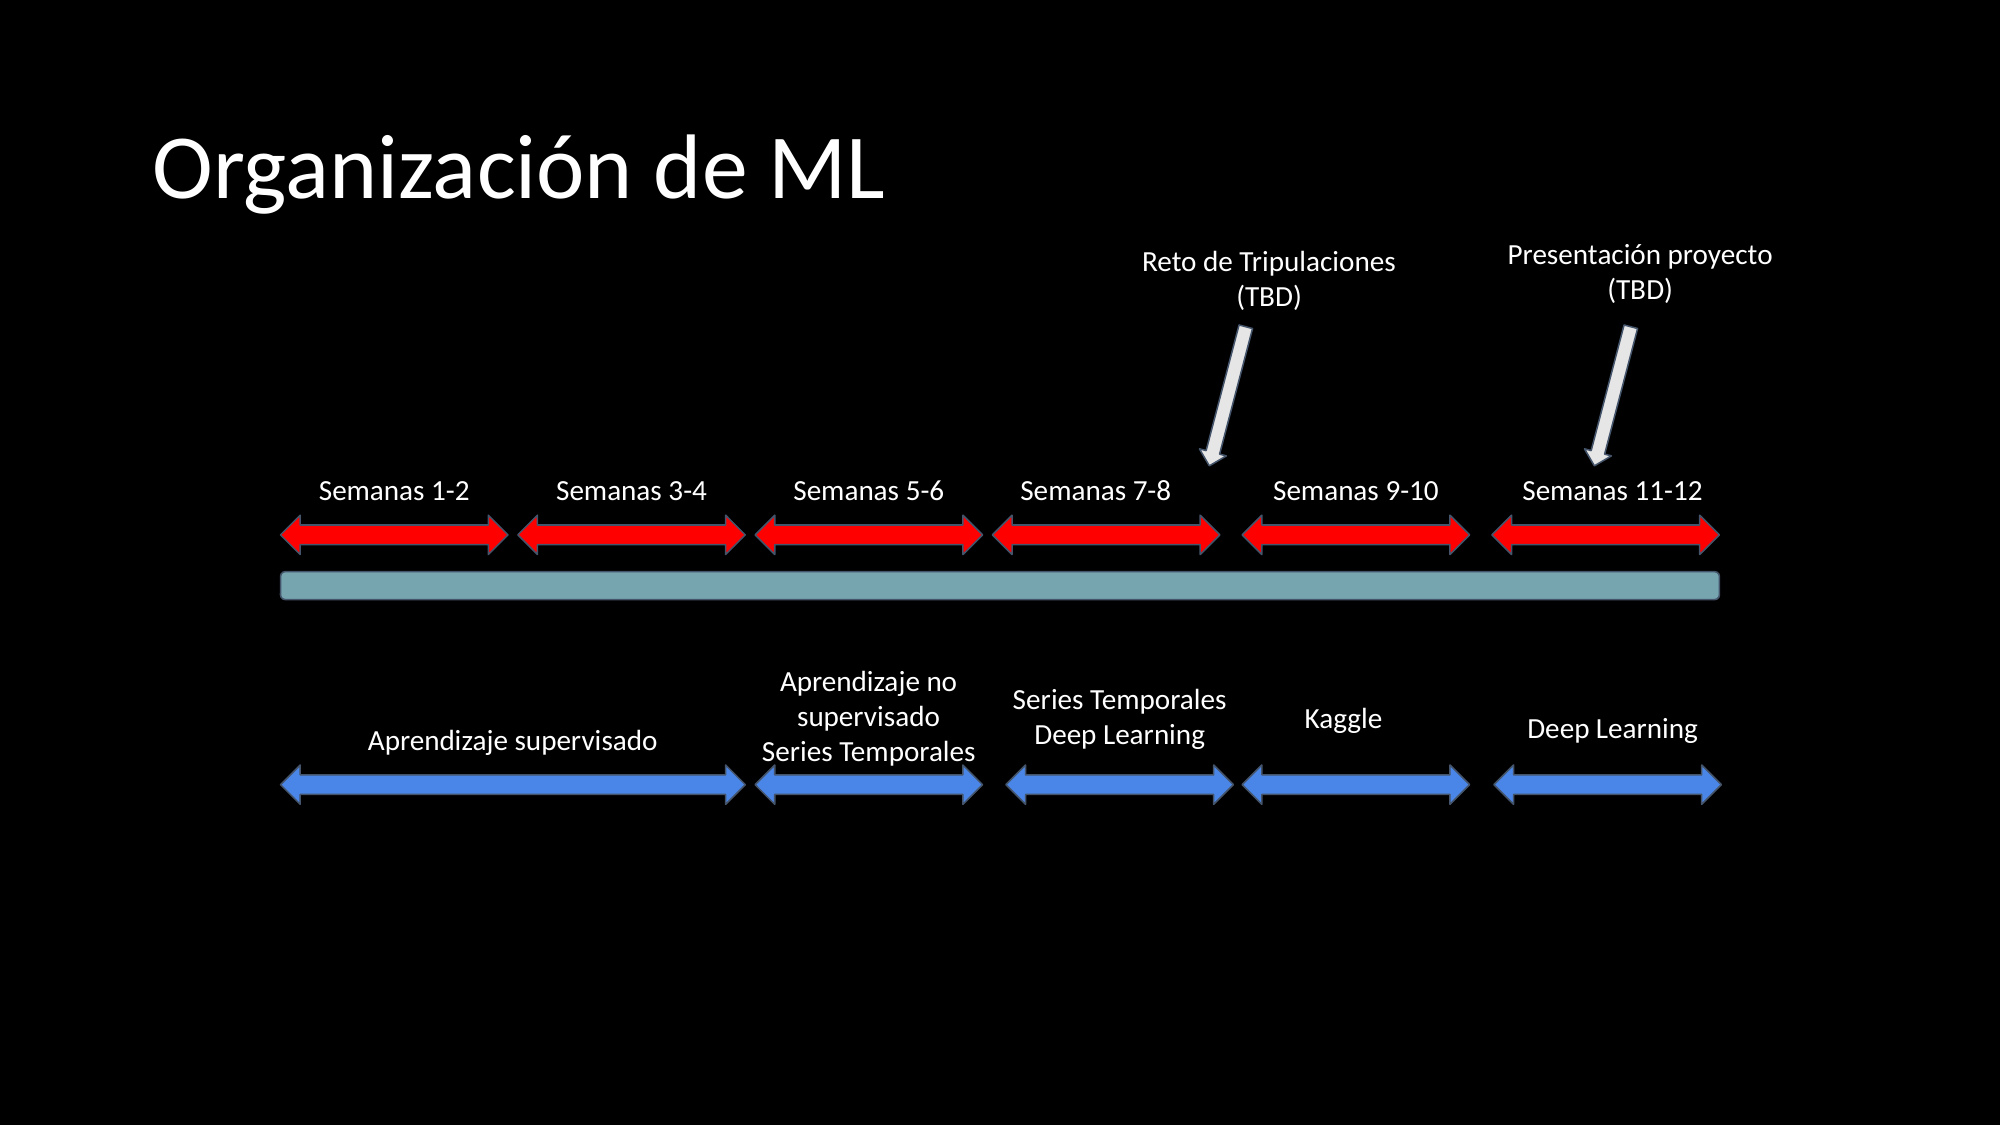

# Organización de ML
Presentación proyecto (TBD)
Reto de Tripulaciones (TBD)

Semanas 1-2
Semanas 3-4
Semanas 5-6
Semanas 7-8
Semanas 9-10
Semanas 11-12

Aprendizaje no supervisado
Series Temporales
Series Temporales
Deep Learning
Kaggle
Deep Learning
Aprendizaje supervisado